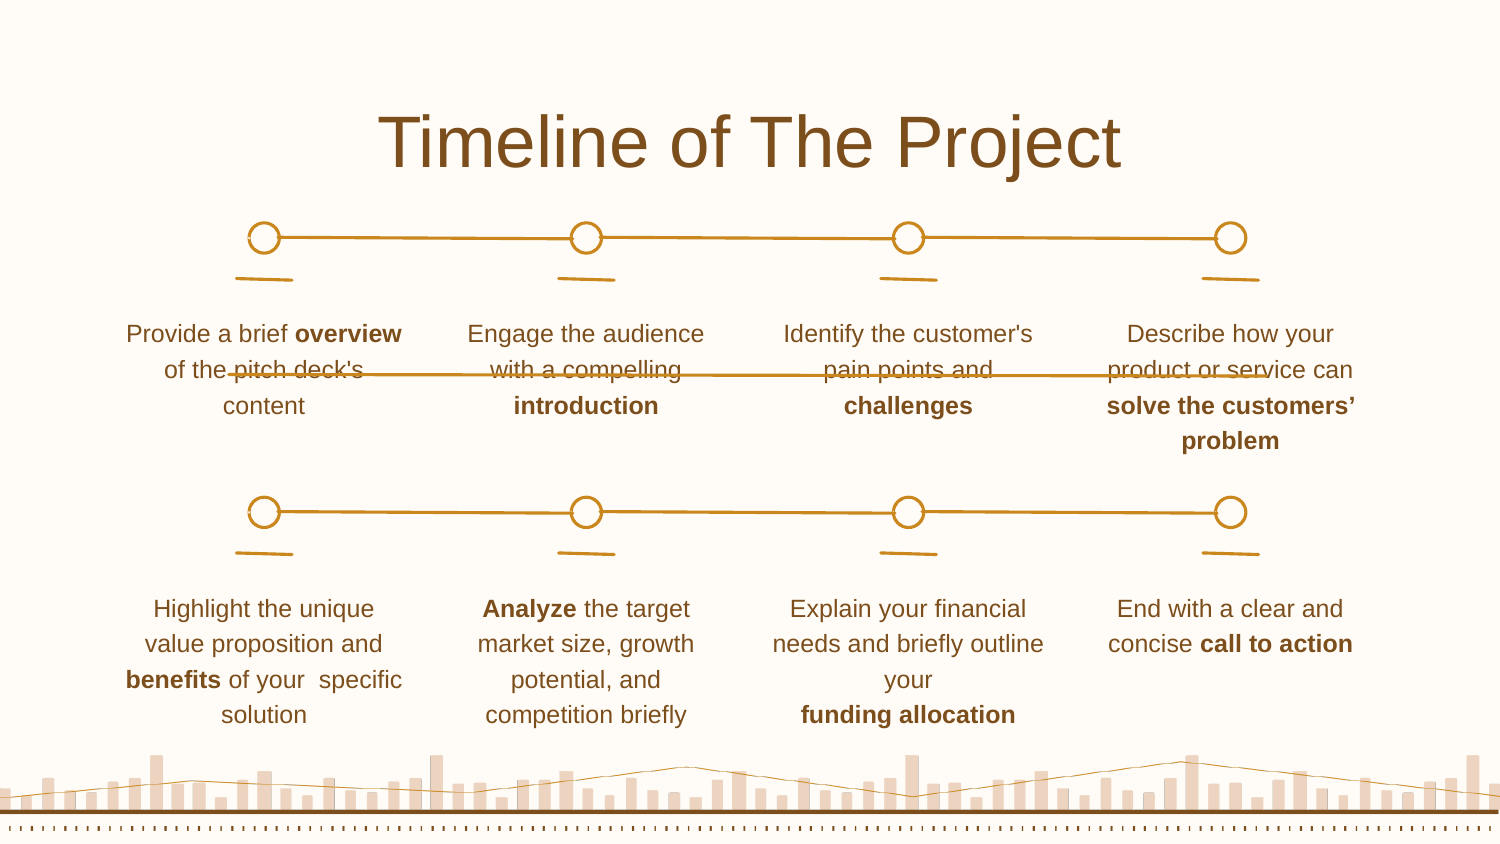

Timeline of The Project

Provide a brief overview of the pitch deck's content
Engage the audience with a compelling introduction
Identify the customer's pain points and challenges
Describe how your product or service can solve the customers’ problem

Highlight the unique value proposition and benefits of your  specific solution
Analyze the target market size, growth potential, and competition briefly
Explain your financial needs and briefly outline your
funding allocation
End with a clear and concise call to action